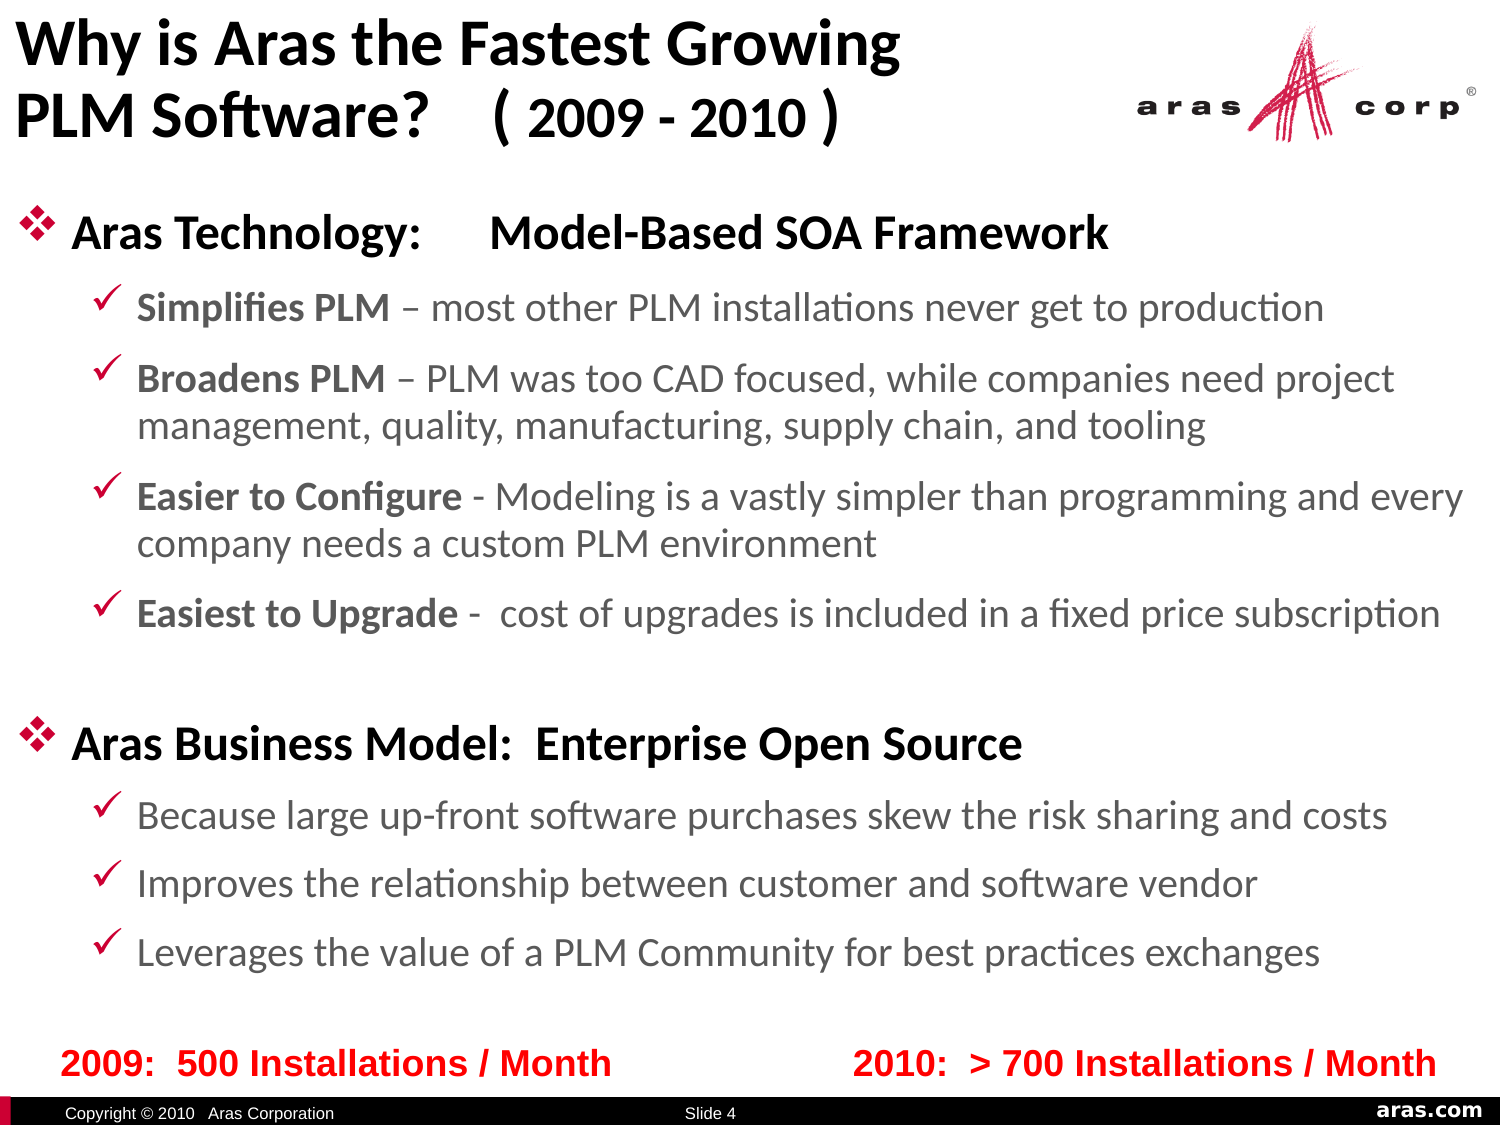

# Why is Aras the Fastest Growing PLM Software?    ( 2009 - 2010 )
Aras Technology:      Model-Based SOA Framework
Simplifies PLM – most other PLM installations never get to production
Broadens PLM – PLM was too CAD focused, while companies need project management, quality, manufacturing, supply chain, and tooling
Easier to Configure - Modeling is a vastly simpler than programming and every company needs a custom PLM environment
Easiest to Upgrade -  cost of upgrades is included in a fixed price subscription

Aras Business Model:  Enterprise Open Source
Because large up-front software purchases skew the risk sharing and costs
Improves the relationship between customer and software vendor
Leverages the value of a PLM Community for best practices exchanges
2009:  500 Installations / Month                       2010:  > 700 Installations / Month
Slide 4